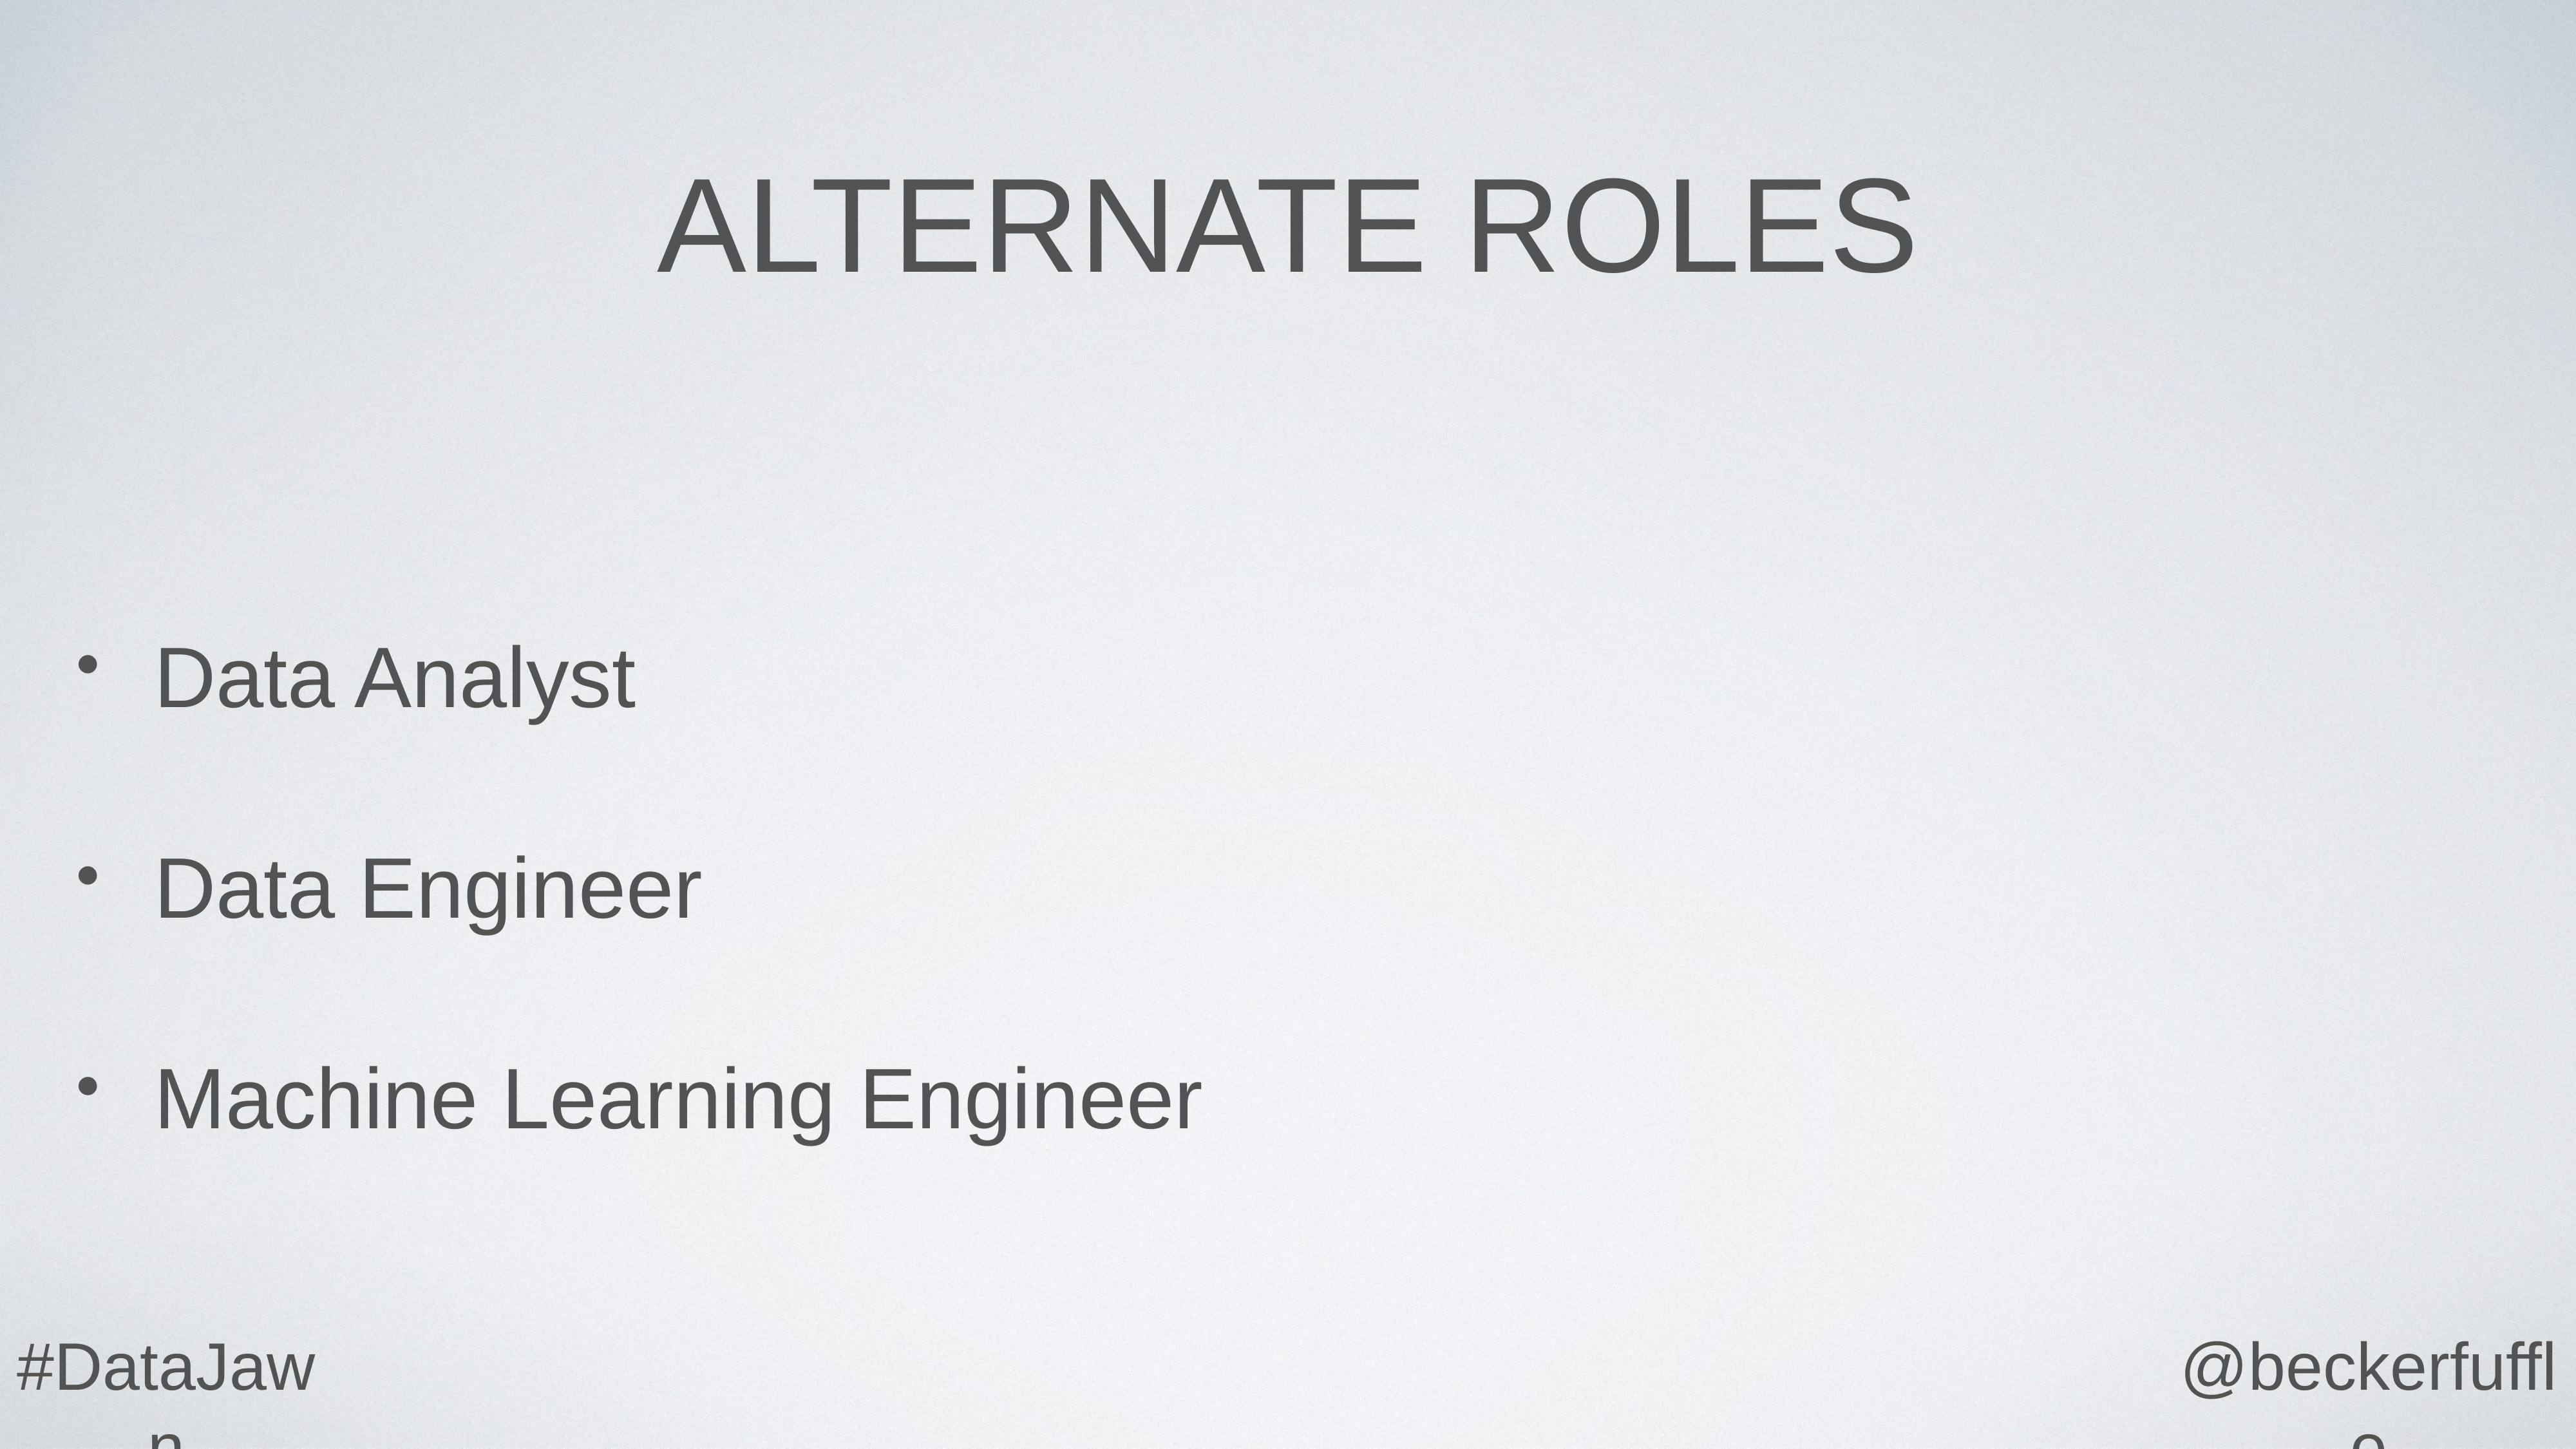

# Alternate Roles
Data Analyst
Data Engineer
Machine Learning Engineer
#DataJawn
@beckerfuffle